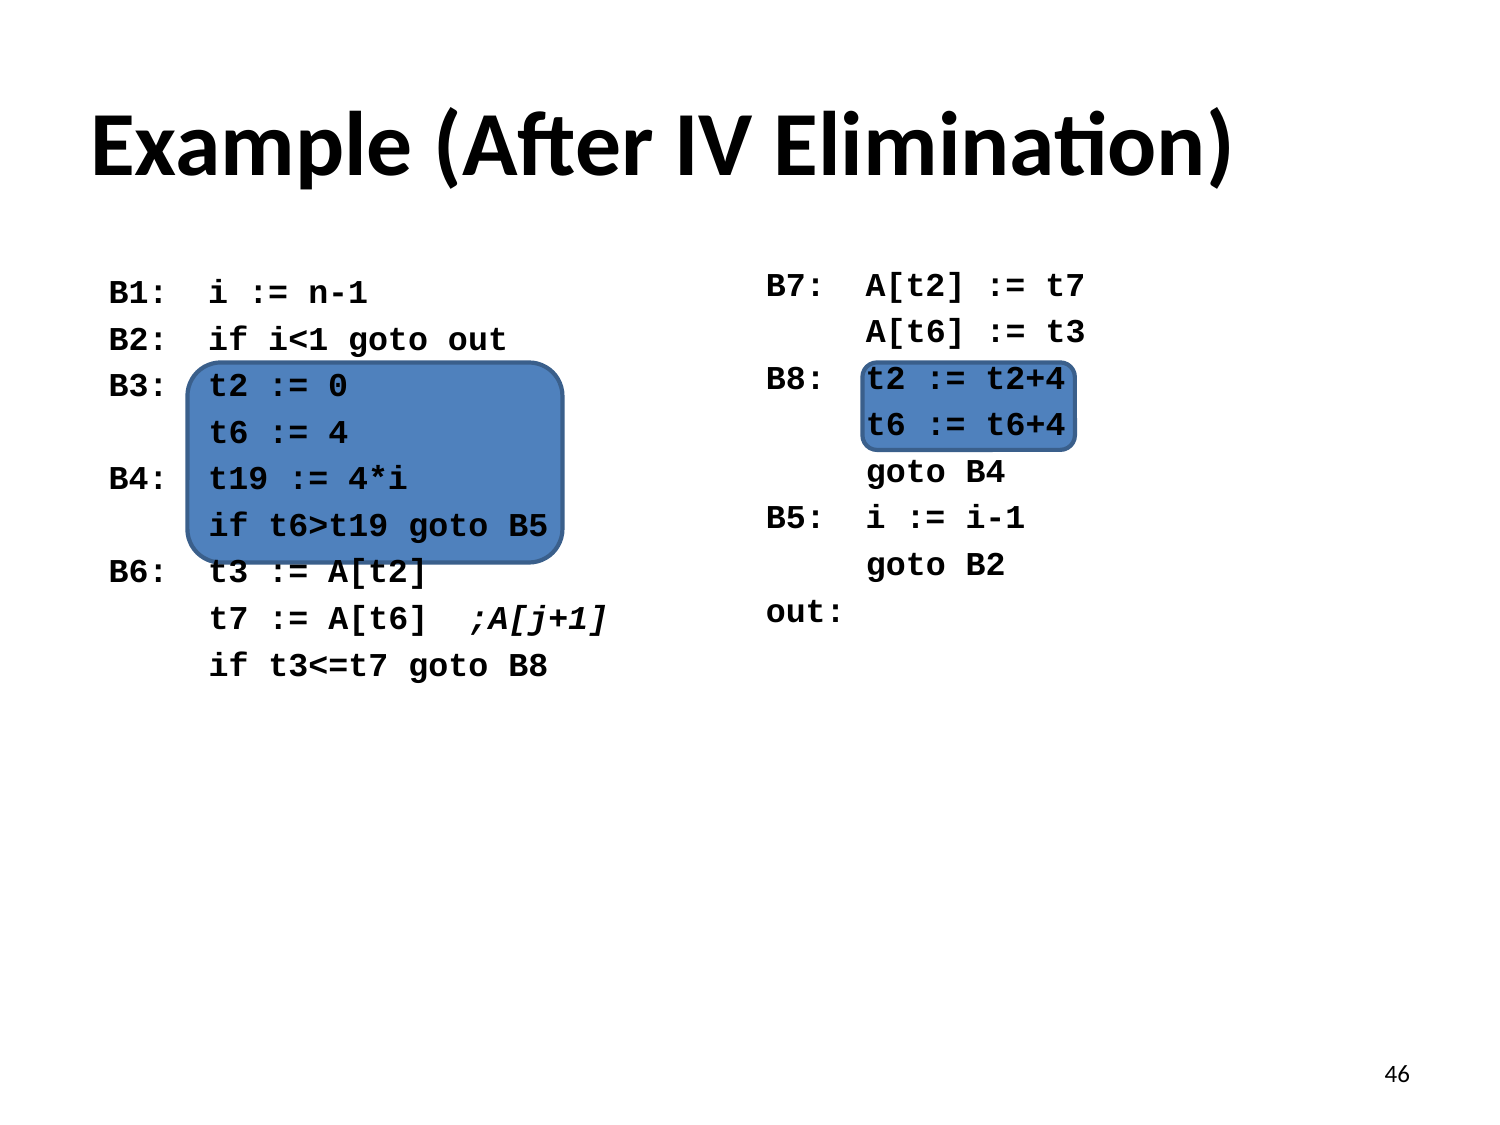

# Example (After IV Elimination)
B7:  A[t2] := t7
     A[t6] := t3
B8:  t2 := t2+4
     t6 := t6+4
     goto B4
B5:  i := i-1
     goto B2
out:

B1:  i := n-1
B2:  if i<1 goto out
B3:  t2 := 0
     t6 := 4
B4:  t19 := 4*i
     if t6>t19 goto B5
B6:  t3 := A[t2]
     t7 := A[t6]  ;A[j+1]
     if t3<=t7 goto B8

46